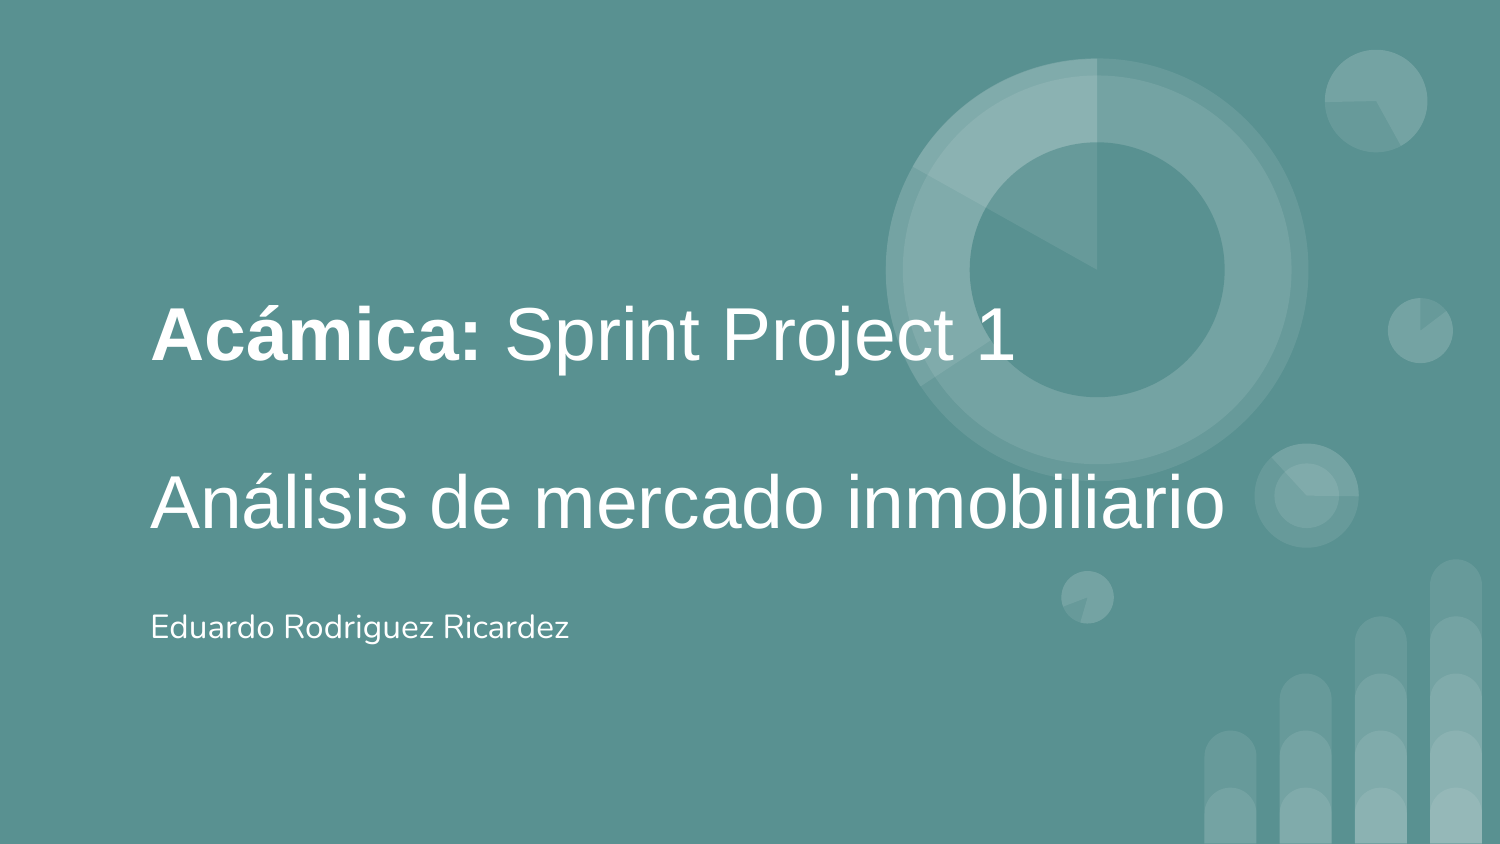

# Acámica: Sprint Project 1

Análisis de mercado inmobiliario
Eduardo Rodriguez Ricardez